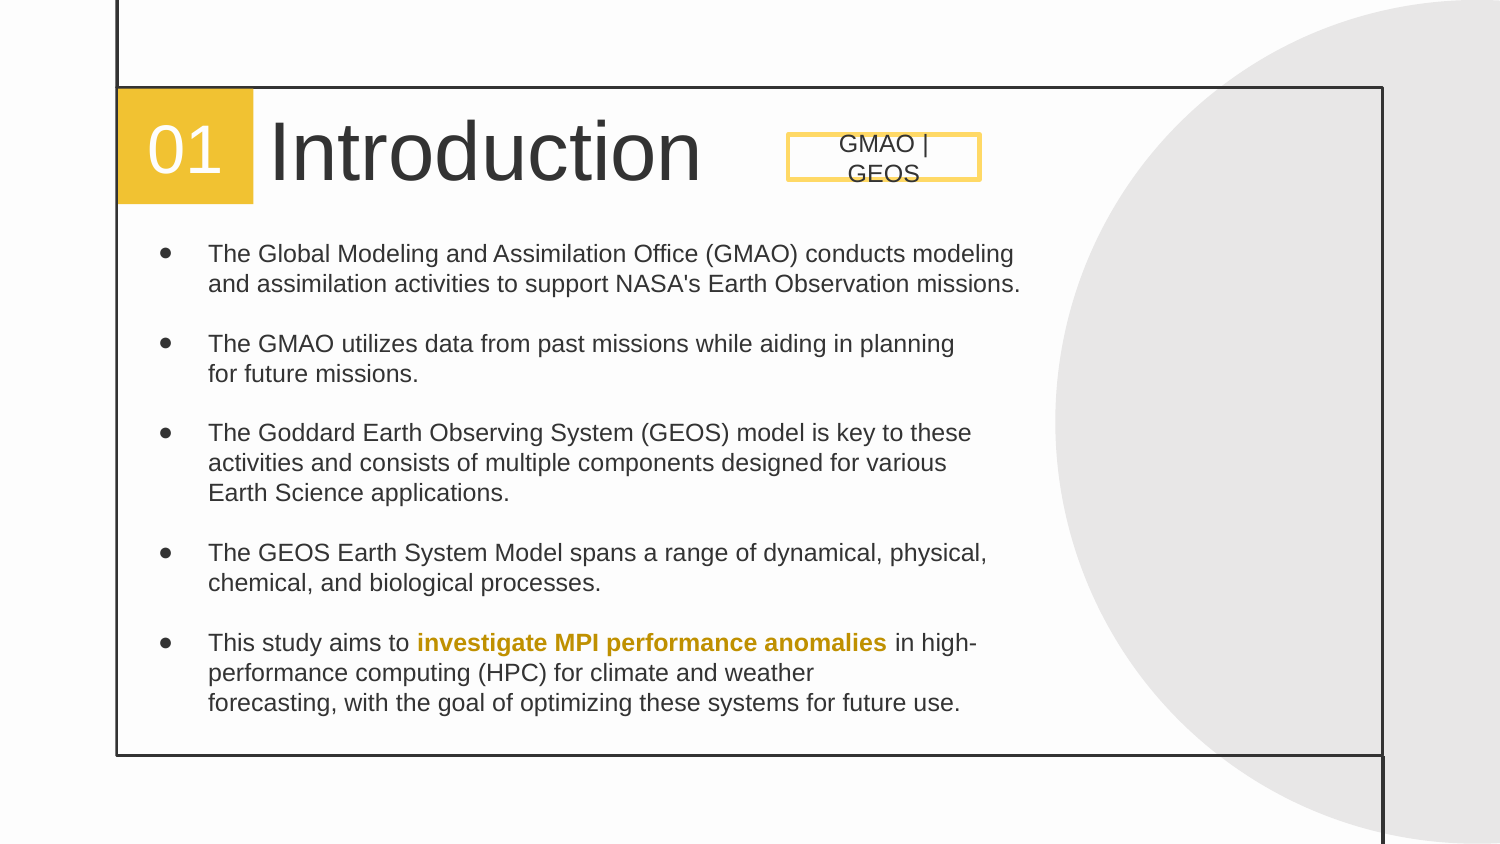

01
# Introduction
GMAO | GEOS
The Global Modeling and Assimilation Office (GMAO) conducts modeling and assimilation activities to support NASA's Earth Observation missions.

The GMAO utilizes data from past missions while aiding in planning
for future missions.

The Goddard Earth Observing System (GEOS) model is key to these activities and consists of multiple components designed for various
Earth Science applications.

The GEOS Earth System Model spans a range of dynamical, physical, chemical, and biological processes.

This study aims to investigate MPI performance anomalies in high-performance computing (HPC) for climate and weather
forecasting, with the goal of optimizing these systems for future use.